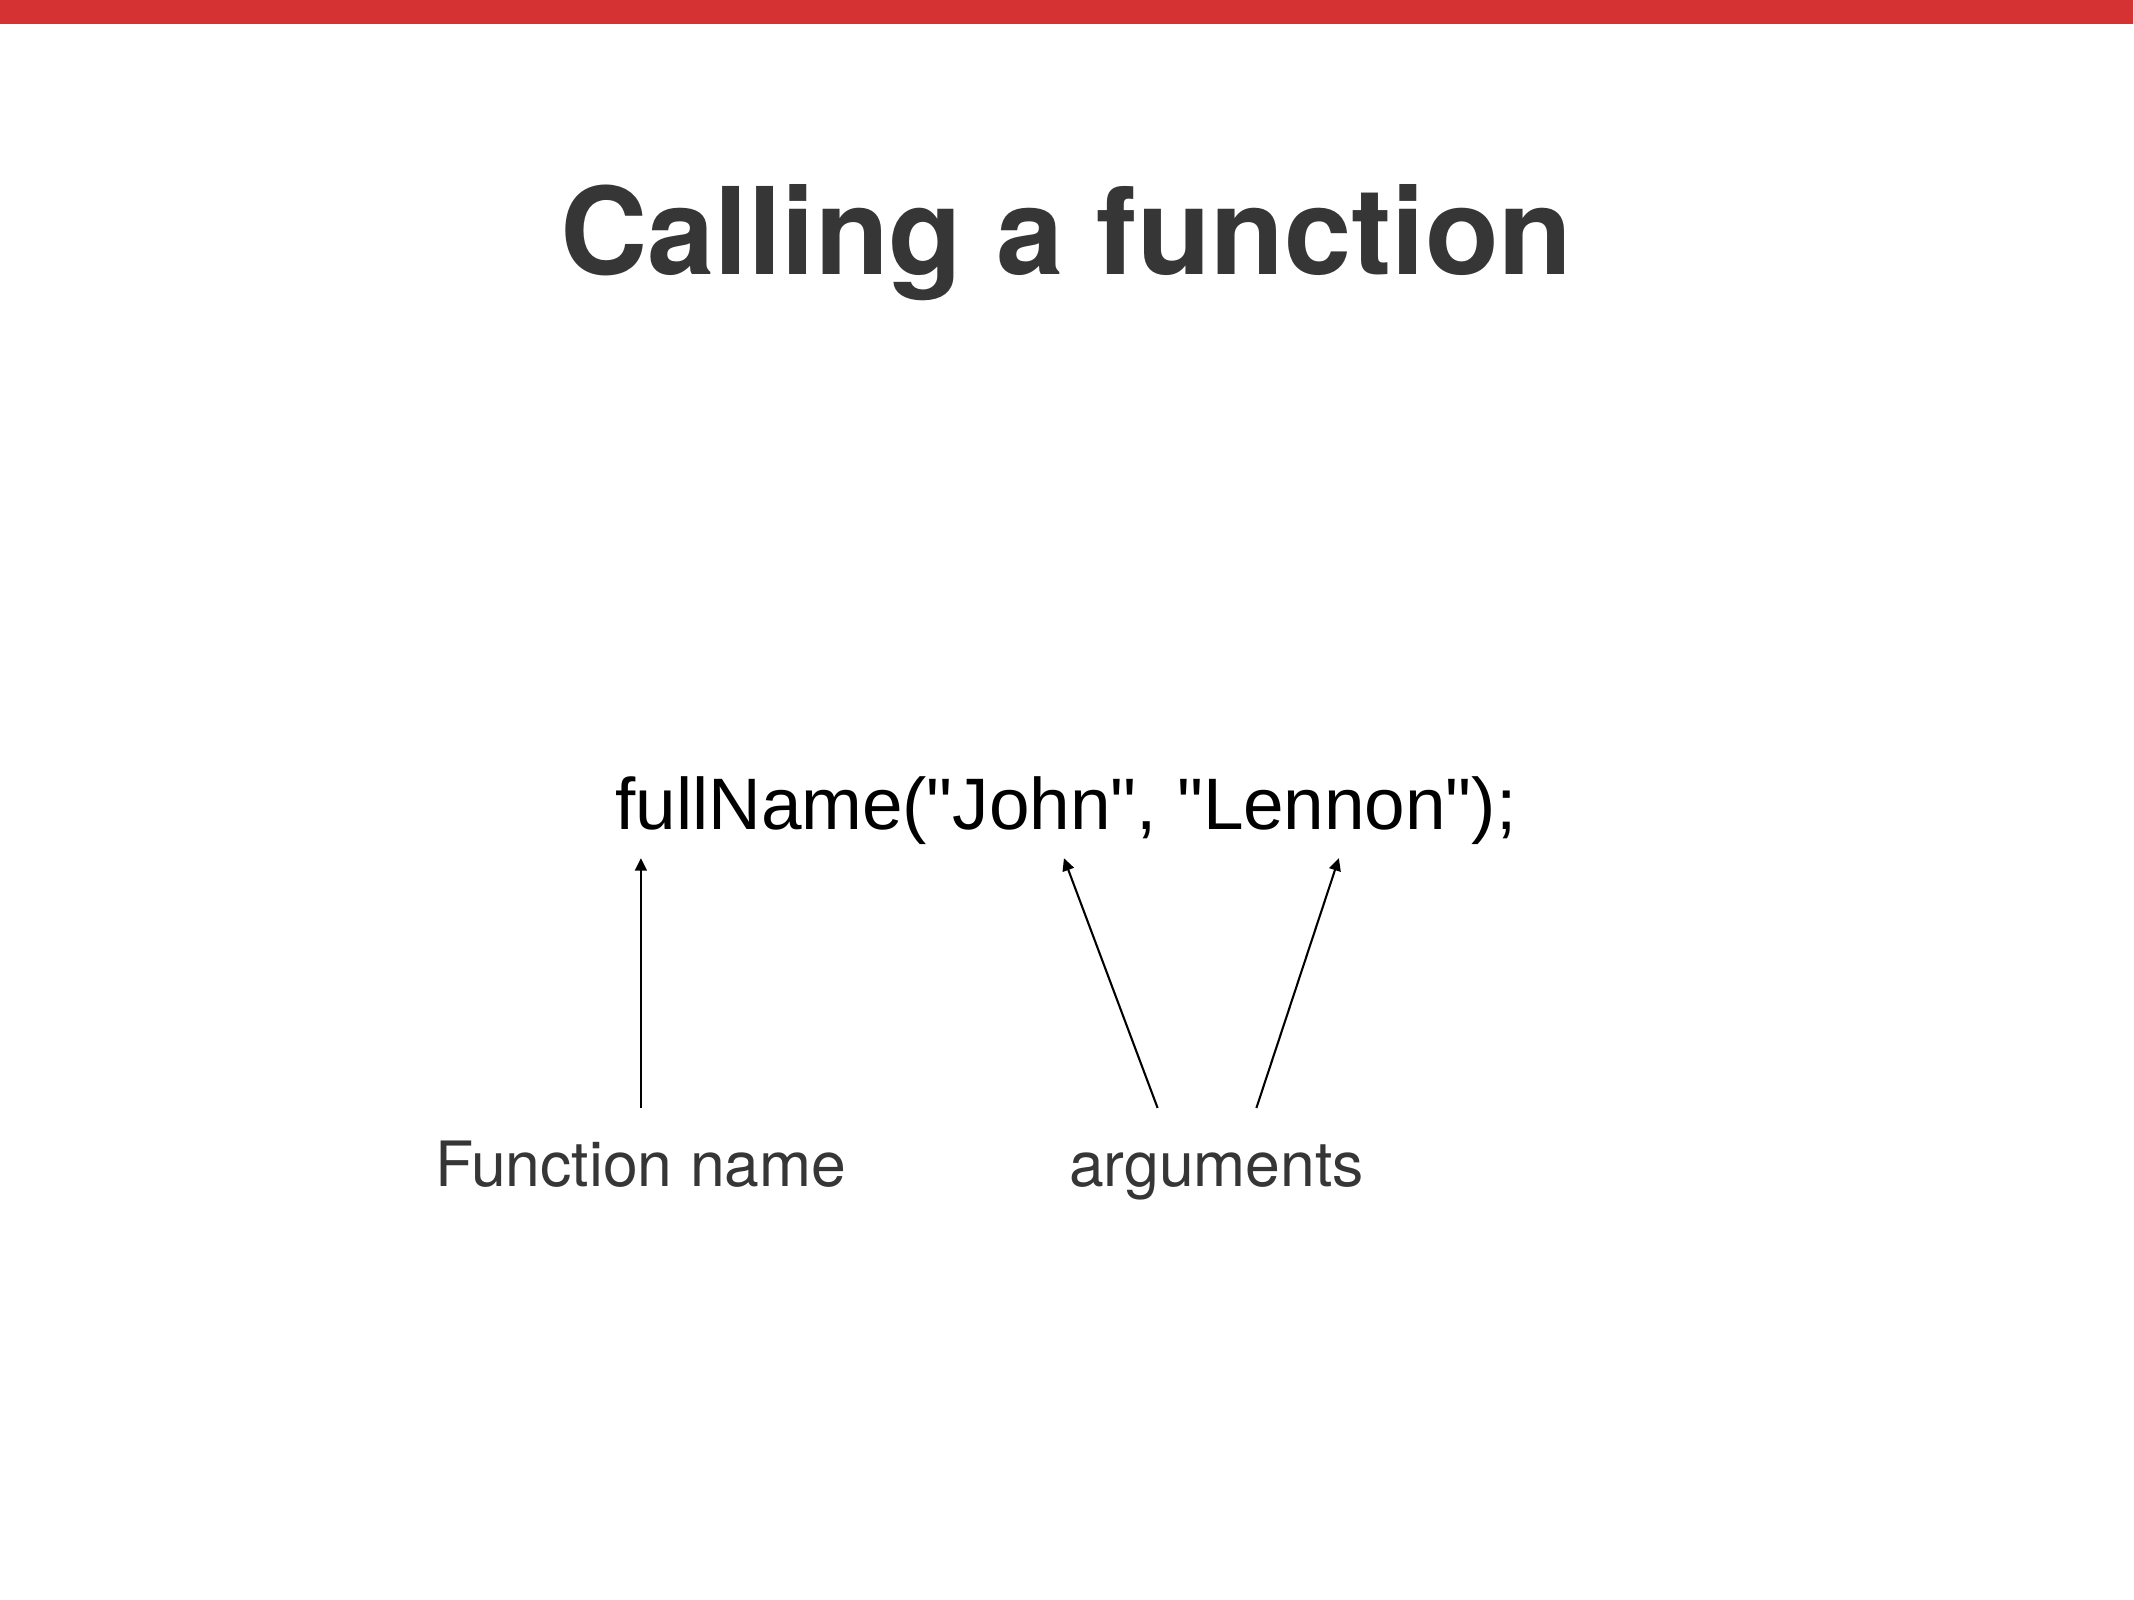

Calling a function
fullName("John", "Lennon");

Function name
arguments